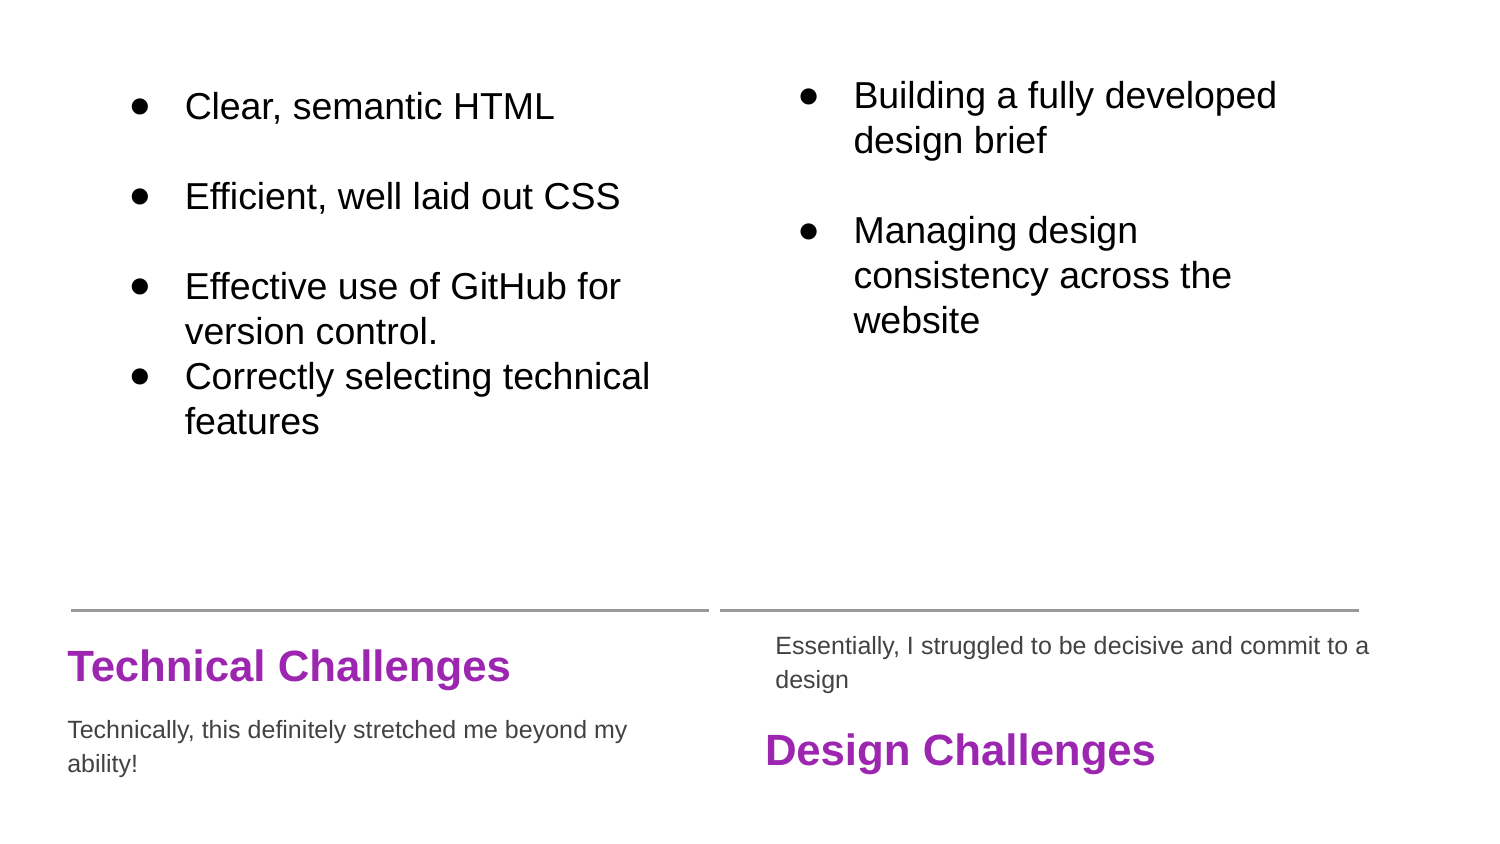

Building a fully developed design brief

Managing design consistency across the website

Clear, semantic HTML

Efficient, well laid out CSS

Effective use of GitHub for version control.
Correctly selecting technical features

Essentially, I struggled to be decisive and commit to a design
Technical Challenges
Technically, this definitely stretched me beyond my ability!
Design Challenges